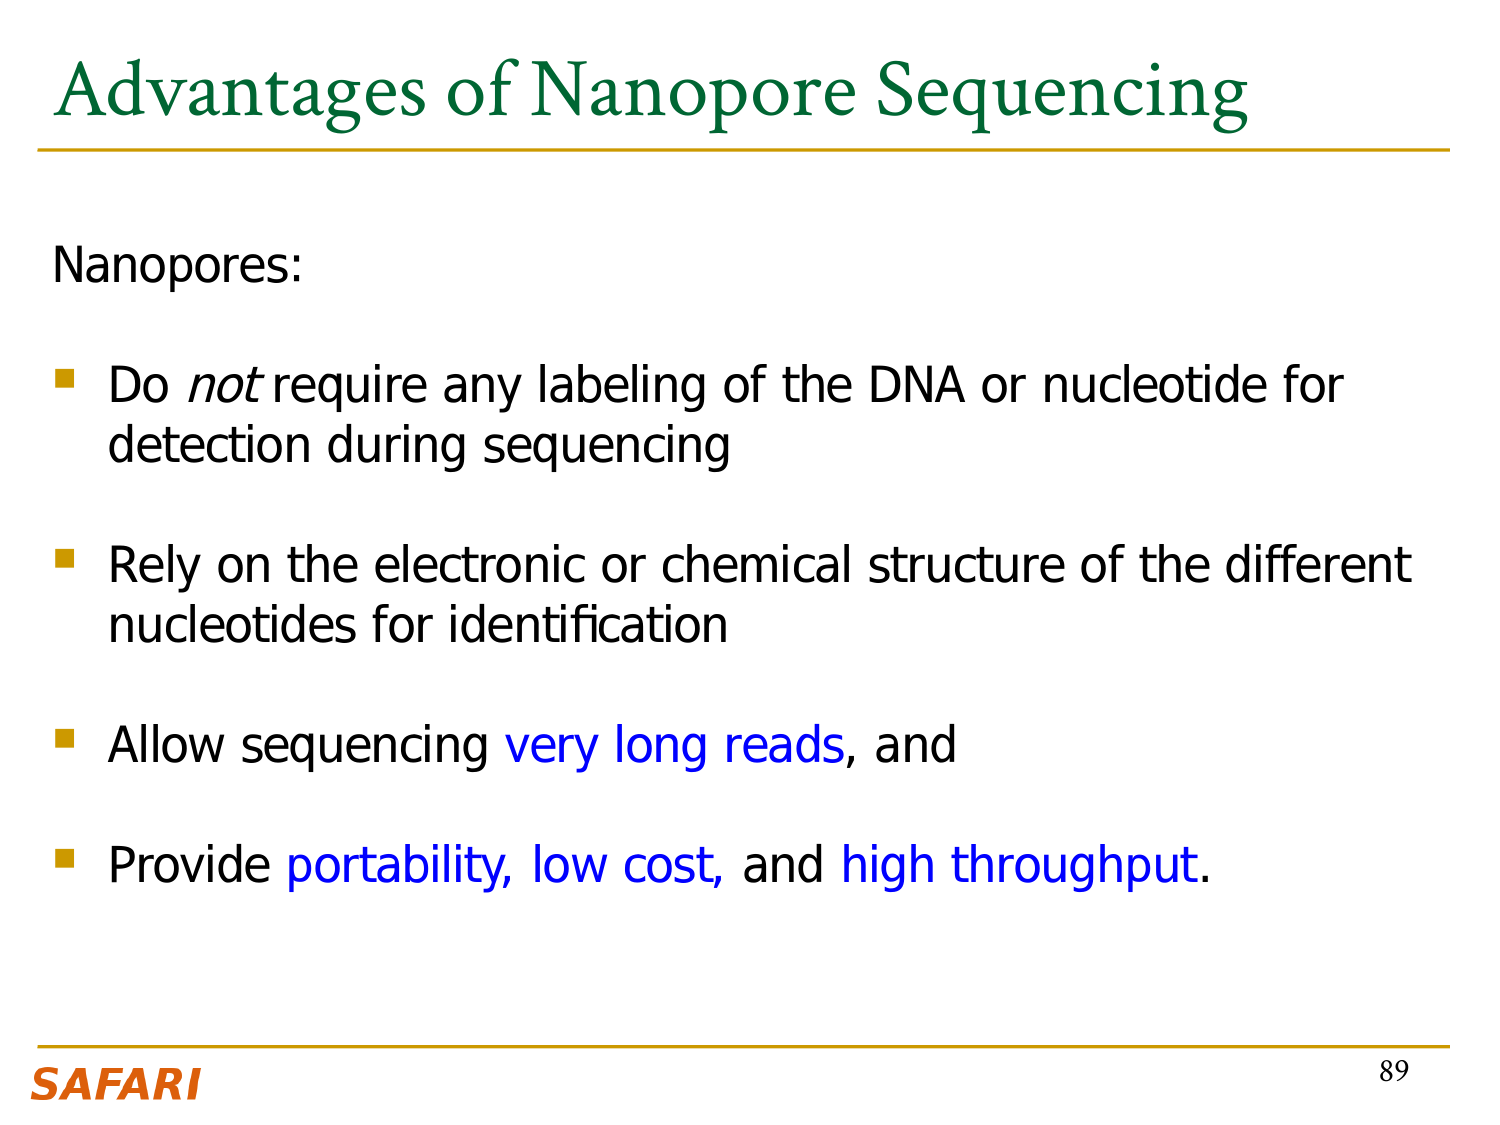

# Advantages of Nanopore Sequencing
Nanopores:

Do not require any labeling of the DNA or nucleotide for detection during sequencing

Rely on the electronic or chemical structure of the different nucleotides for identification

Allow sequencing very long reads, and

Provide portability, low cost, and high throughput.

89